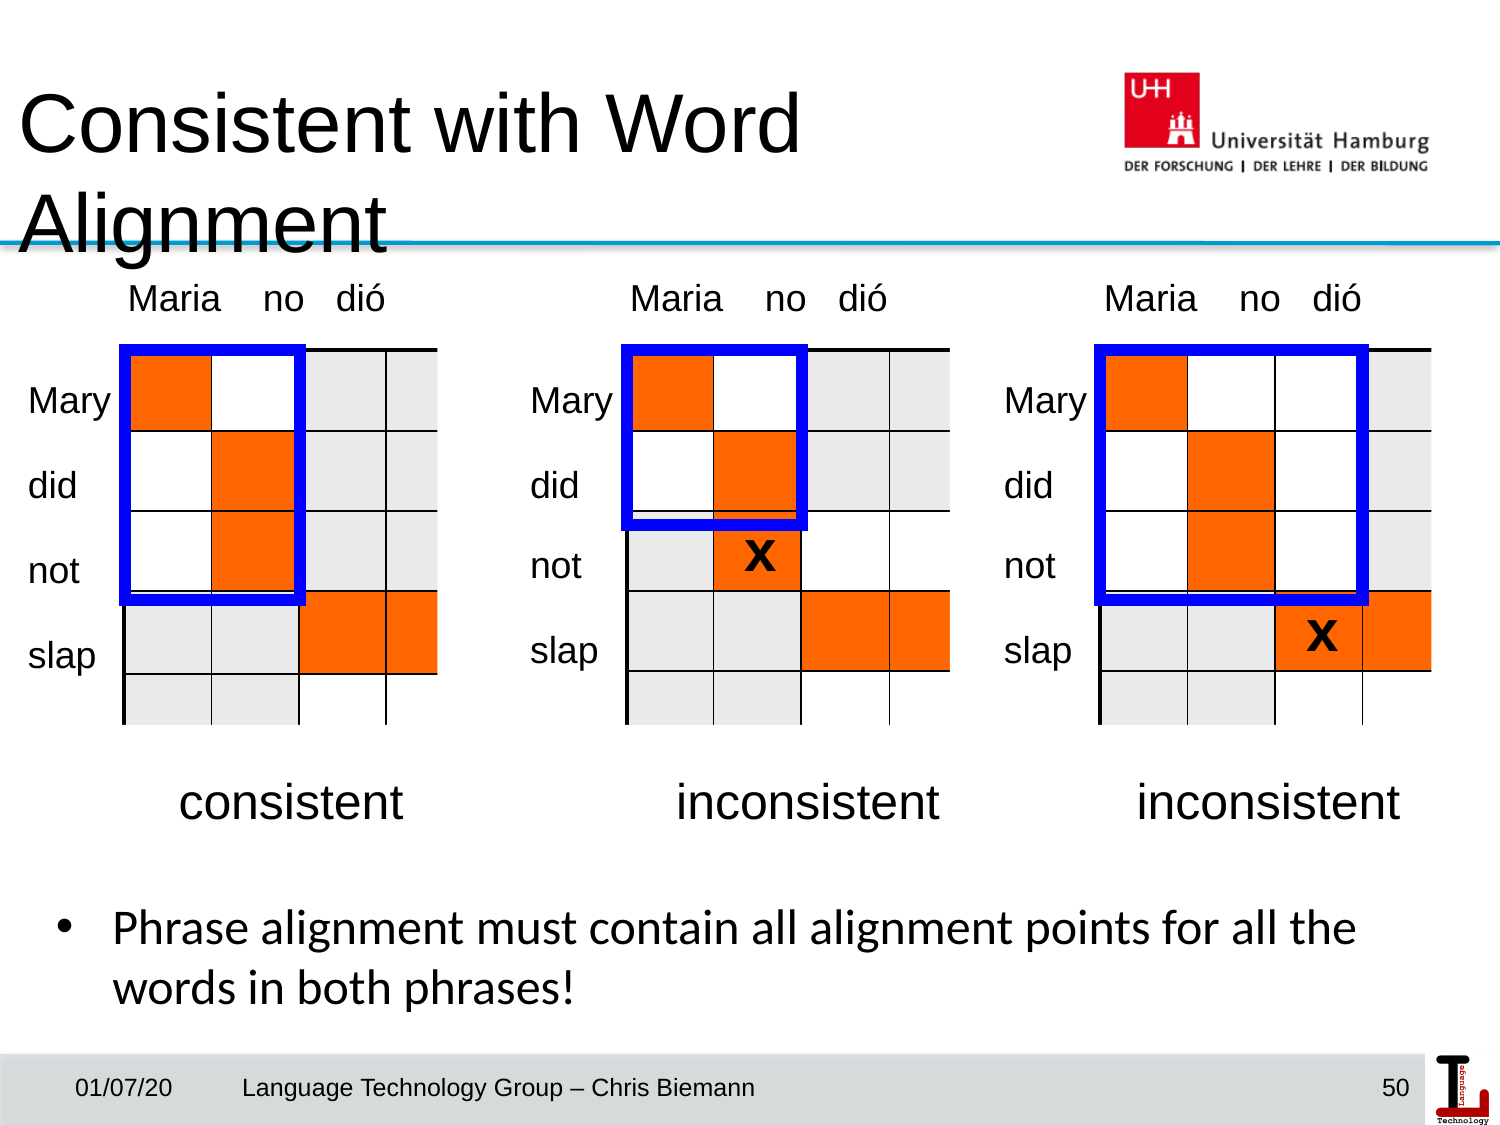

# Consistent with Word Alignment
Maria    no   dió
Maria    no   dió
Maria    no   dió

|  |  |  |  |
| --- | --- | --- | --- |
|  |  |  |  |
|  |  |  |  |
|  |  |  |  |
|  |  |  |  |

|  |  |  |  |
| --- | --- | --- | --- |
|  |  |  |  |
|  | x |  |  |
|  |  |  |  |
|  |  |  |  |

|  |  |  |  |
| --- | --- | --- | --- |
|  |  |  |  |
|  |  |  |  |
|  |  | x |  |
|  |  |  |  |

Mary

did

not

slap
Mary

did

not

slap
Mary

did

not

slap

consistent
inconsistent
inconsistent
Phrase alignment must contain all alignment points for all the words in both phrases!
01/07/20
 Language Technology Group – Chris Biemann
50